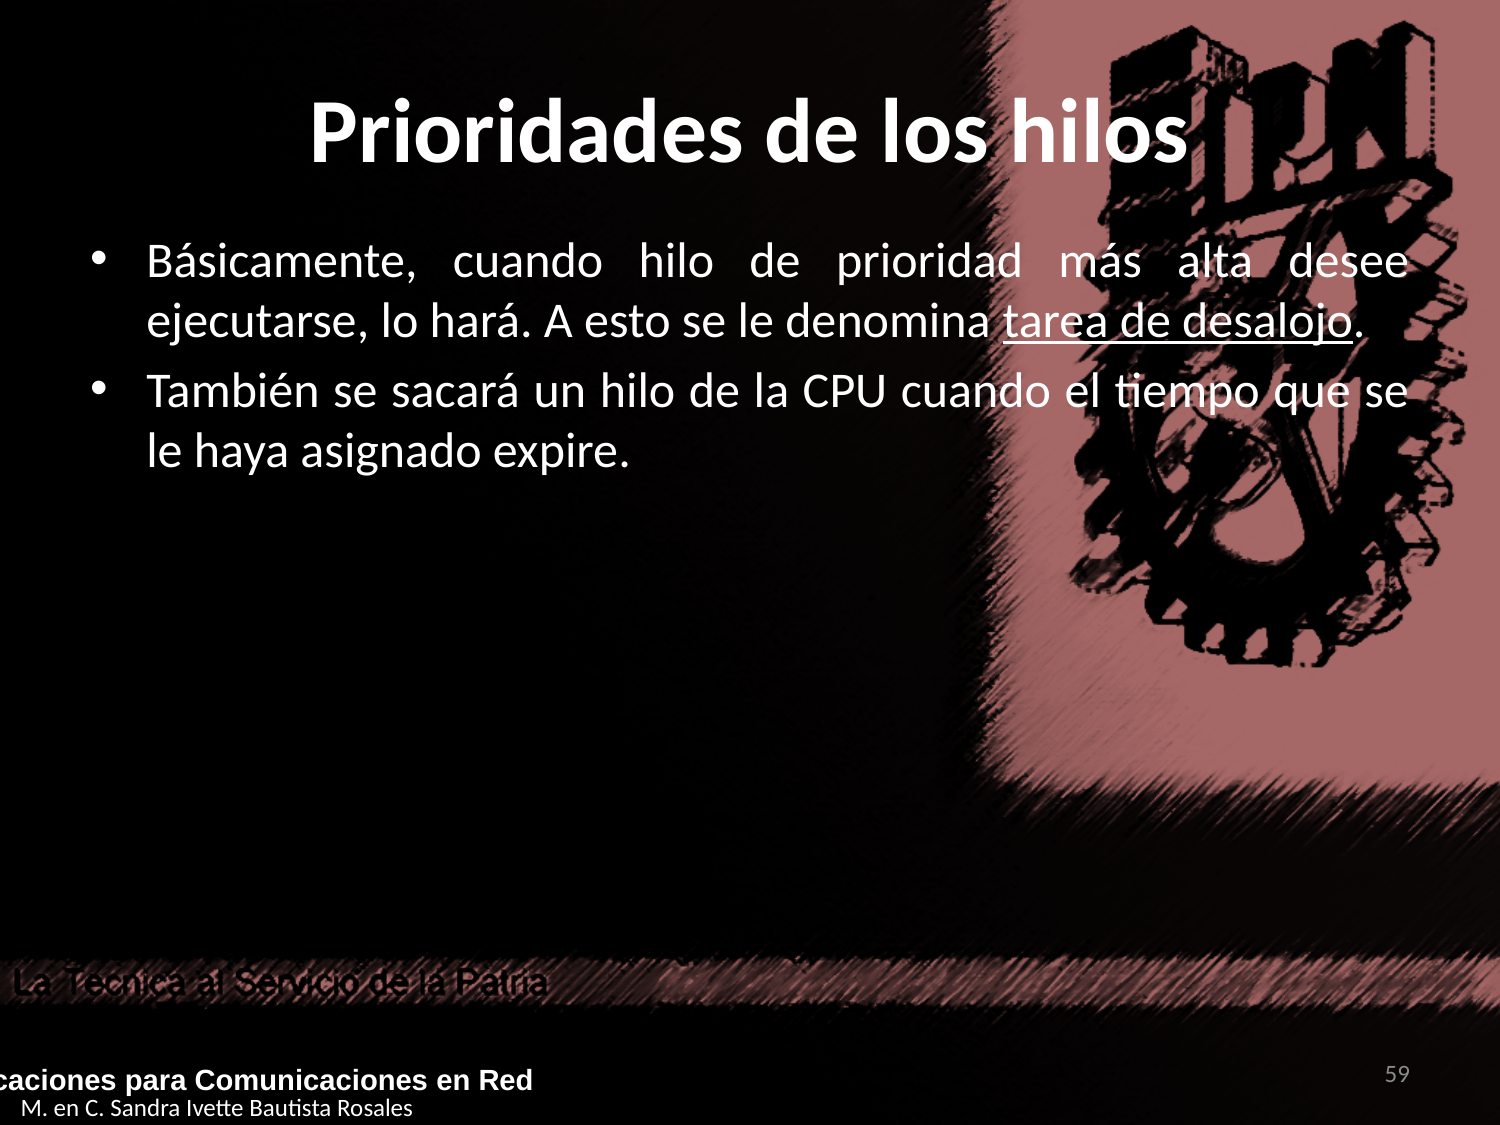

# Prioridades de los hilos
Básicamente, cuando hilo de prioridad más alta desee ejecutarse, lo hará. A esto se le denomina tarea de desalojo.
También se sacará un hilo de la CPU cuando el tiempo que se le haya asignado expire.

59
Aplicaciones para Comunicaciones en Red
M. en C. Sandra Ivette Bautista Rosales